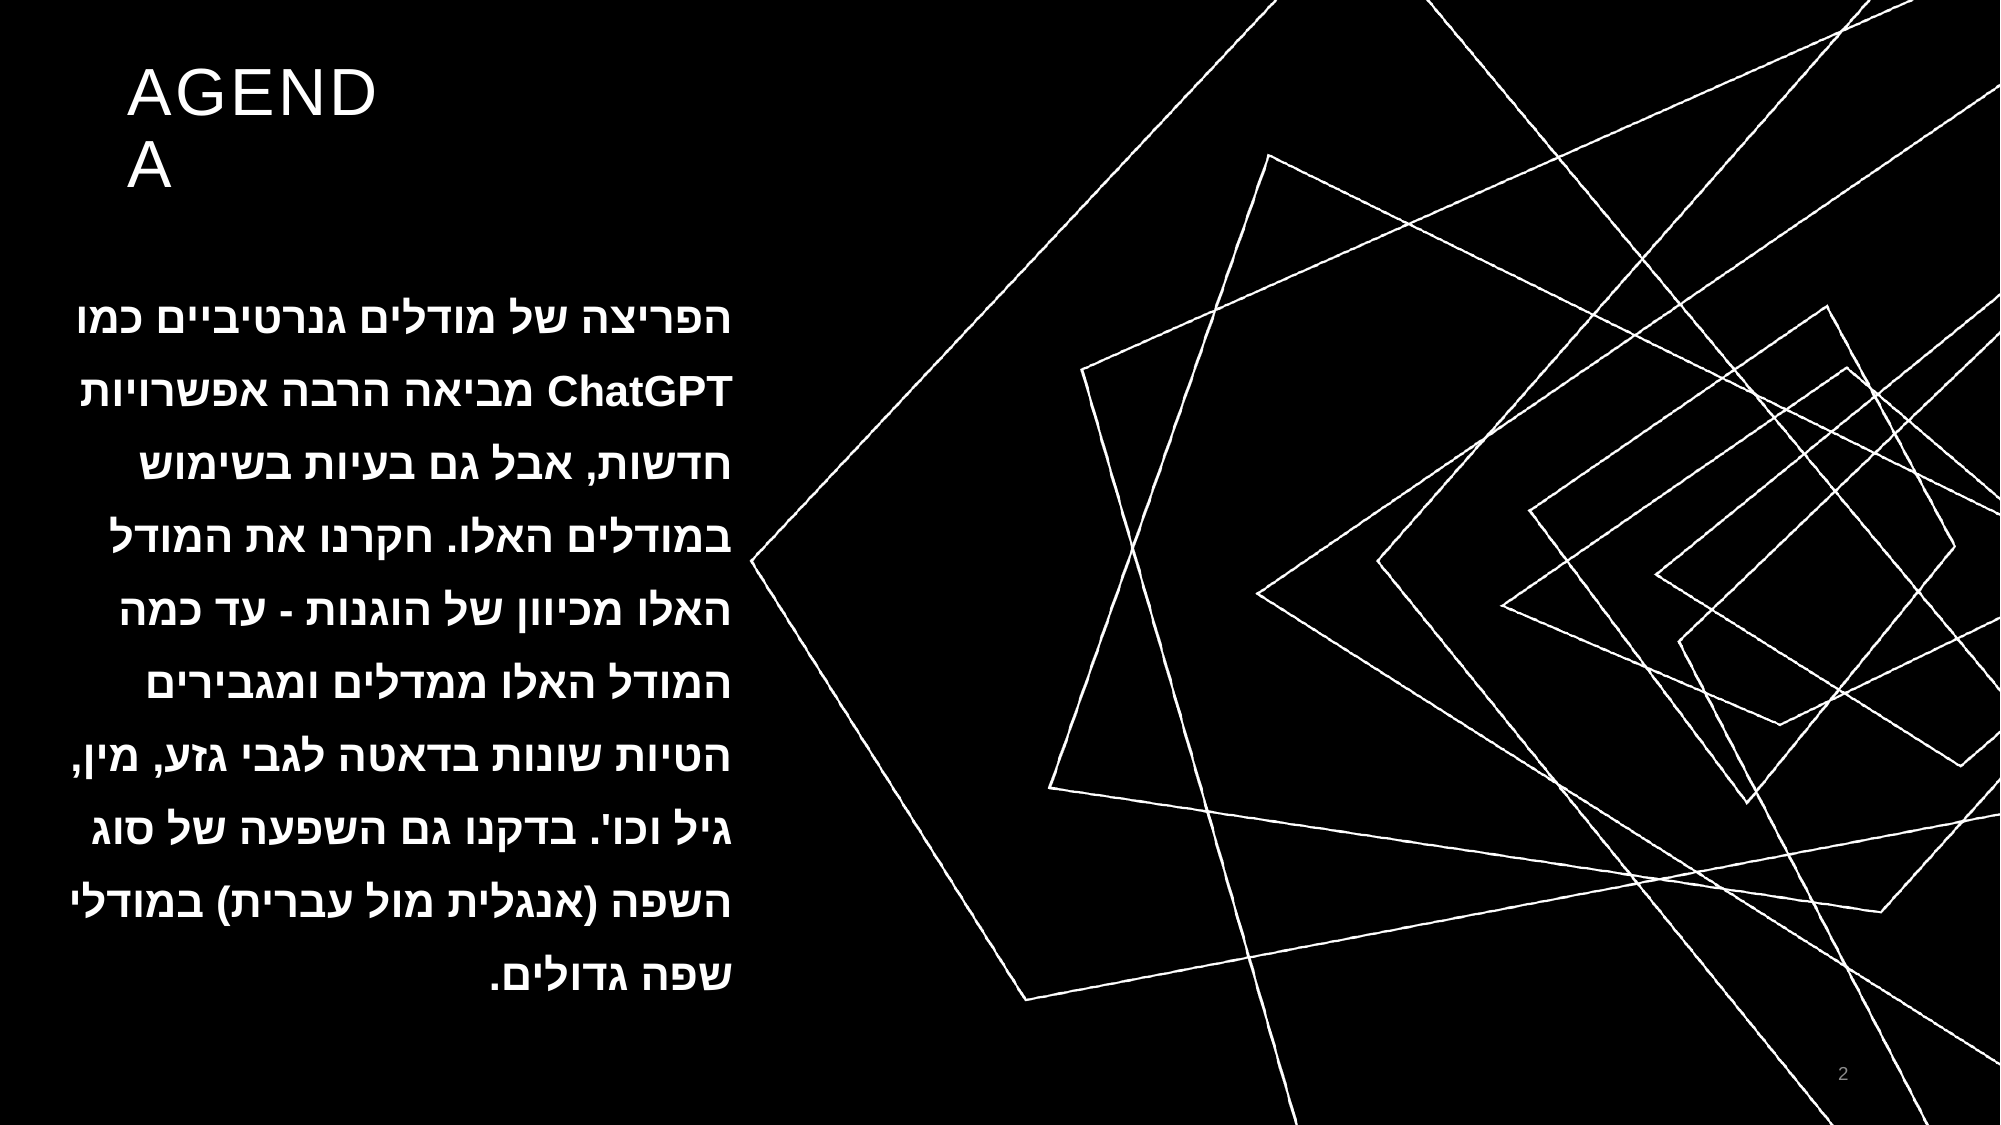

# AGENDA
הפריצה של מודלים גנרטיביים כמו ChatGPT מביאה הרבה אפשרויות חדשות, אבל גם בעיות בשימוש במודלים האלו. חקרנו את המודל האלו מכיוון של הוגנות - עד כמה המודל האלו ממדלים ומגבירים הטיות שונות בדאטה לגבי גזע, מין, גיל וכו'. בדקנו גם השפעה של סוג השפה (אנגלית מול עברית) במודלי שפה גדולים.
2